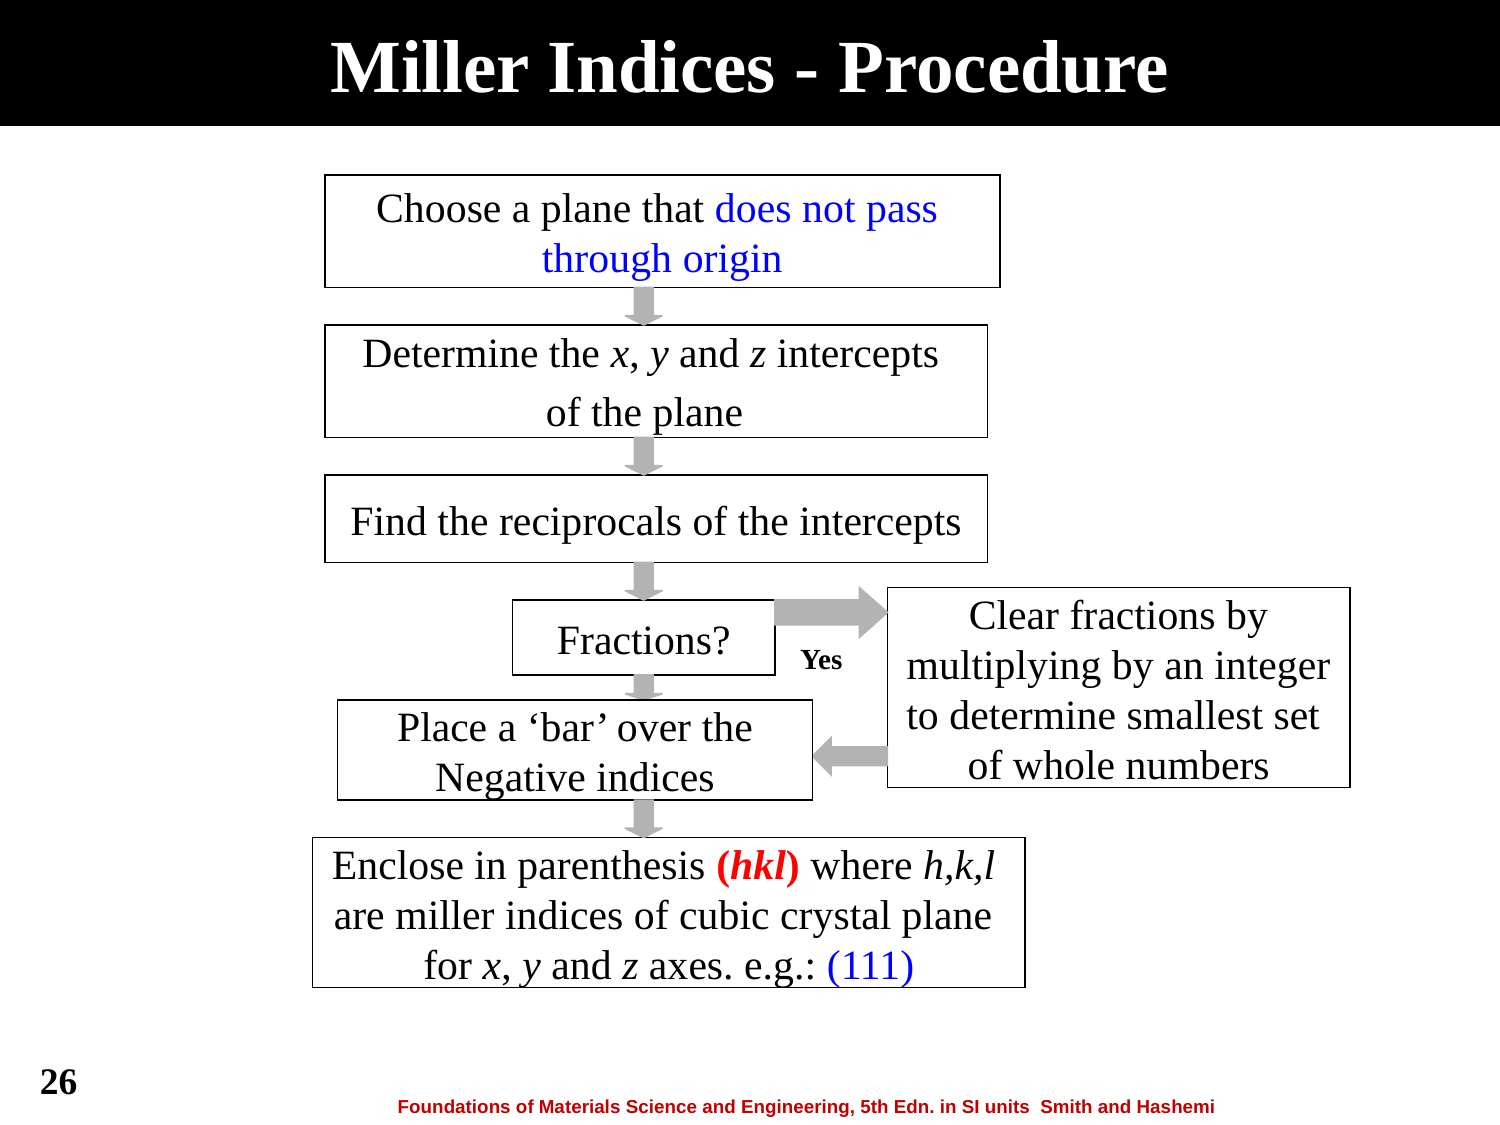

# Miller Indices - Procedure

Choose a plane that does not pass
through origin

Determine the x, y and z intercepts
of the plane

Find the reciprocals of the intercepts

Clear fractions by
multiplying by an integer
to determine smallest set
of whole numbers
Fractions?
Yes

Place a ‘bar’ over the
Negative indices

Enclose in parenthesis (hkl) where h,k,l
are miller indices of cubic crystal plane
for x, y and z axes. e.g.: (111)